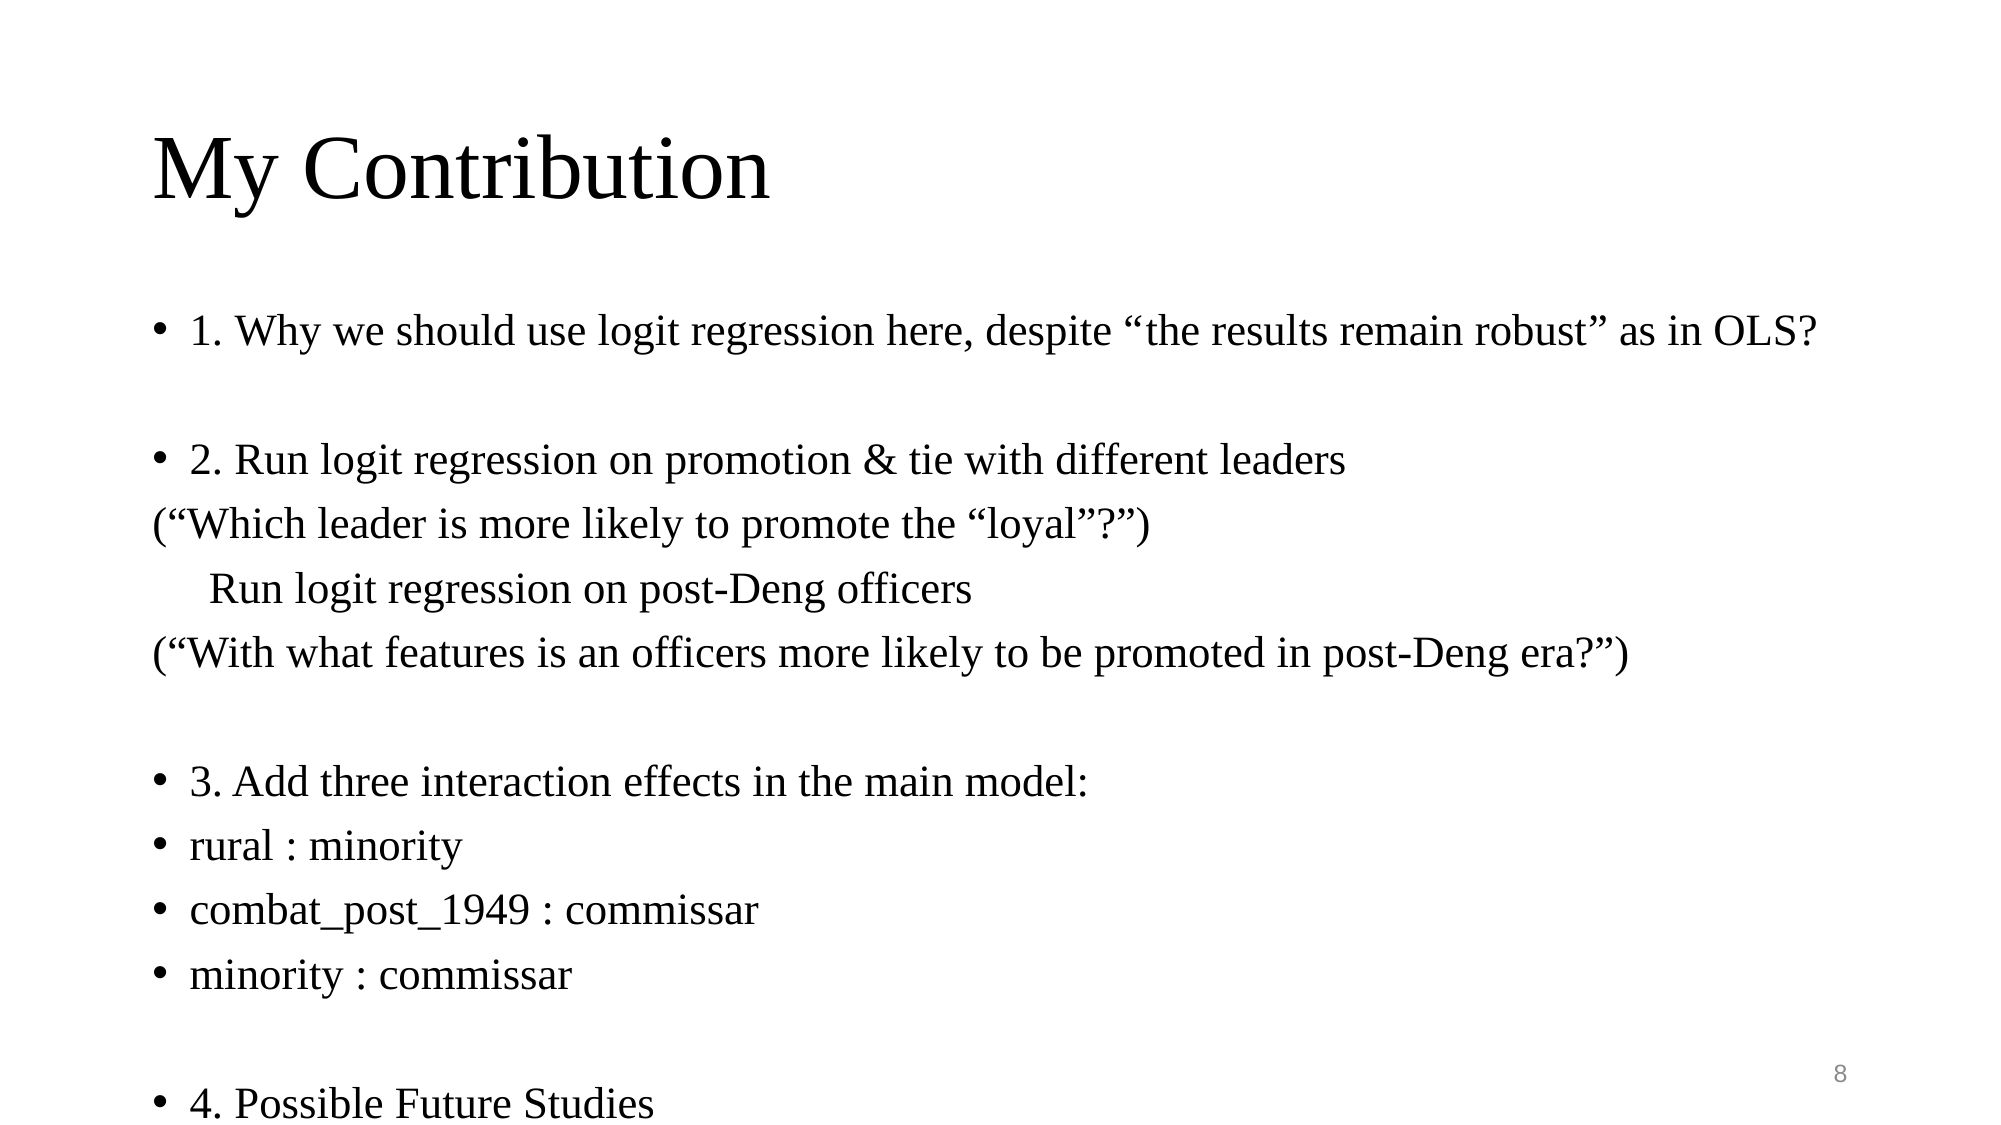

# My Contribution
1. Why we should use logit regression here, despite “the results remain robust” as in OLS?

2. Run logit regression on promotion & tie with different leaders
(“Which leader is more likely to promote the “loyal”?”)
     Run logit regression on post-Deng officers
(“With what features is an officers more likely to be promoted in post-Deng era?”)

3. Add three interaction effects in the main model:
rural : minority
combat_post_1949 : commissar
minority : commissar

4. Possible Future Studies
8